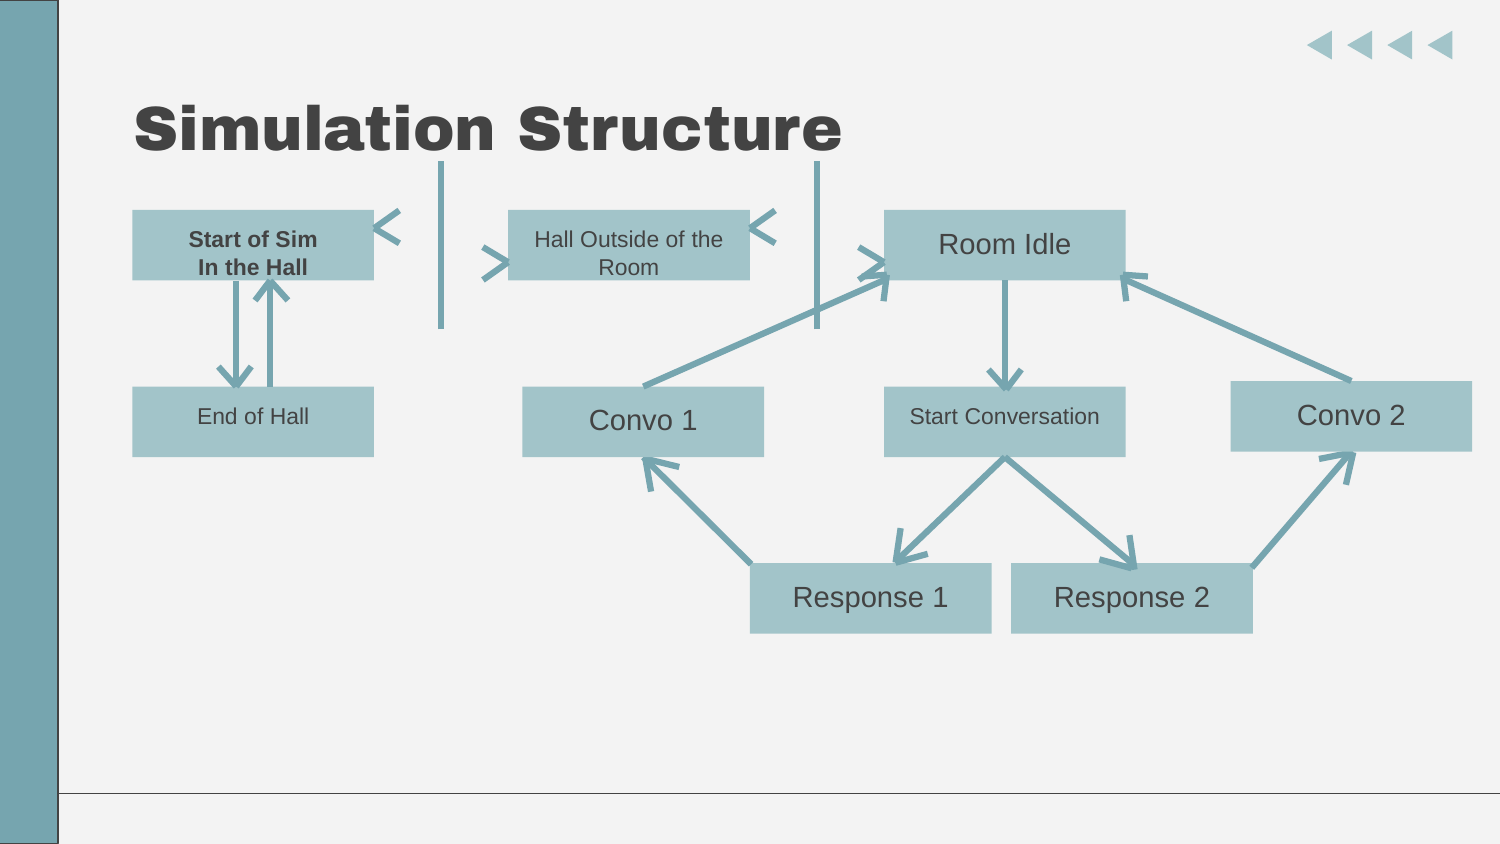

# Simulation Structure
Room Idle
Start of Sim
In the Hall
Hall Outside of the Room
Convo 2
Convo 1
Start Conversation
End of Hall
Response 1
Response 2